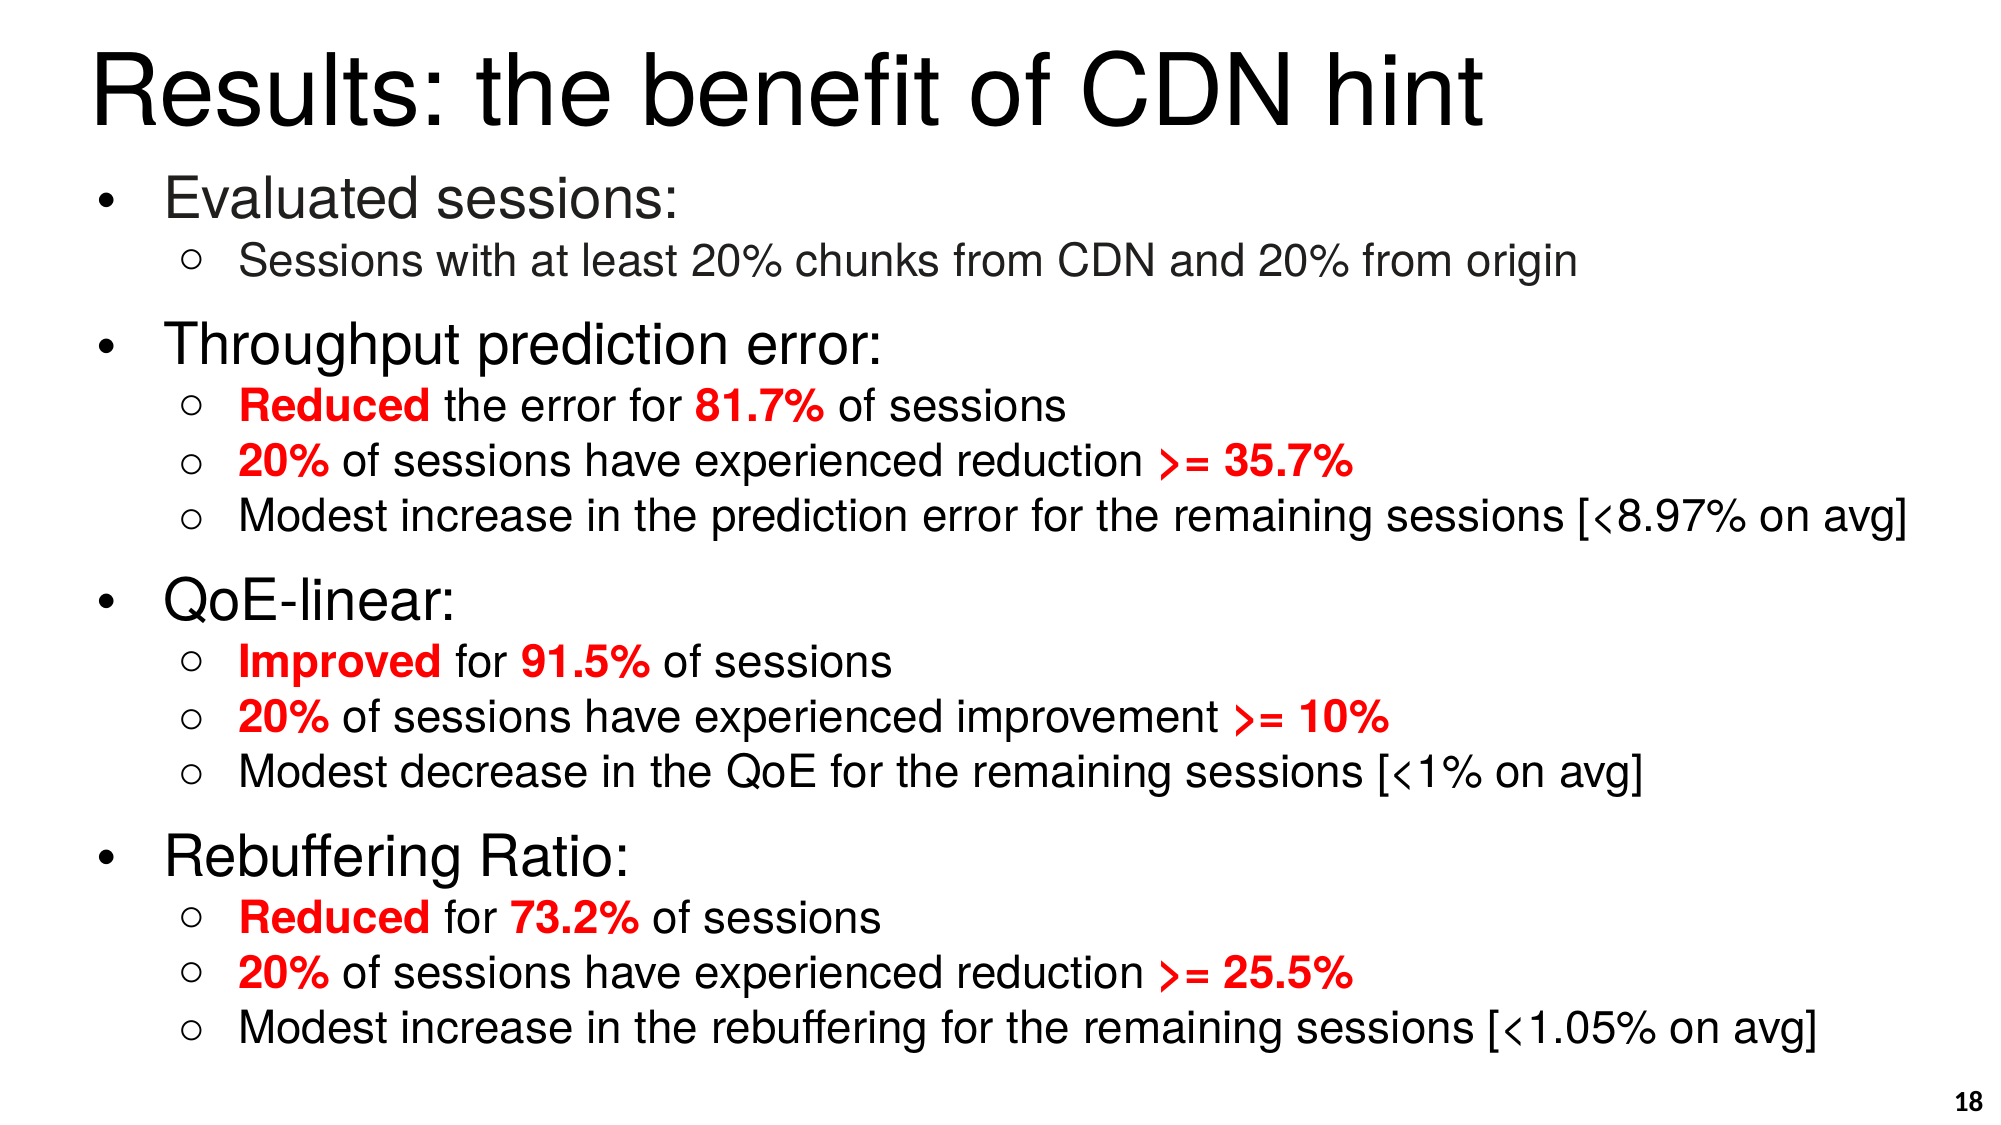

Results: the benefit of CDN hint
Evaluated sessions:
Sessions with at least 20% chunks from CDN and 20% from origin
Throughput prediction error:
Reduced the error for 81.7% of sessions
20% of sessions have experienced reduction >= 35.7%
Modest increase in the prediction error for the remaining sessions [<8.97% on avg]
QoE-linear:
Improved for 91.5% of sessions
20% of sessions have experienced improvement >= 10%
Modest decrease in the QoE for the remaining sessions [<1% on avg]
Rebuffering Ratio:
Reduced for 73.2% of sessions
20% of sessions have experienced reduction >= 25.5%
Modest increase in the rebuffering for the remaining sessions [<1.05% on avg]

18